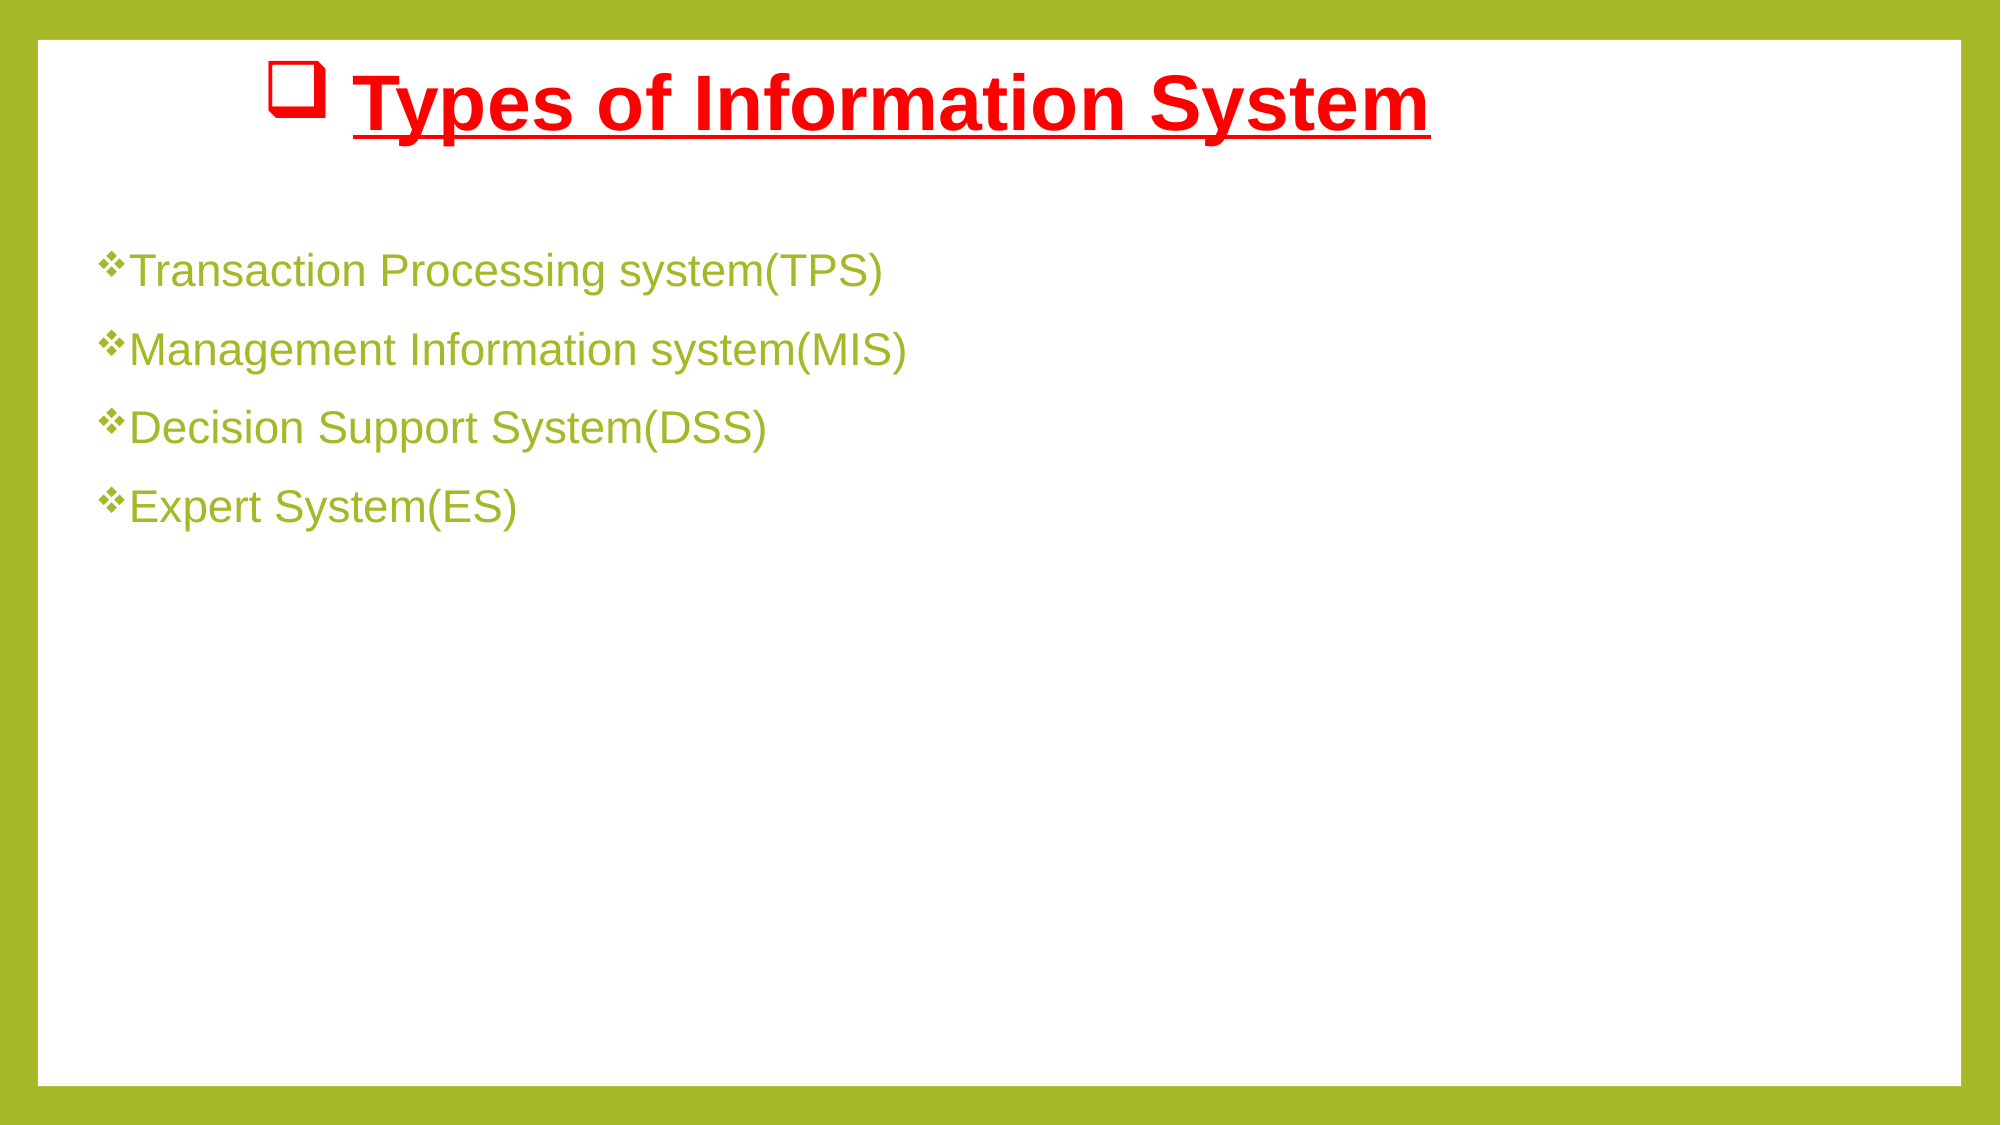

# Types of Information System
Transaction Processing system(TPS)
Management Information system(MIS)
Decision Support System(DSS)
Expert System(ES)